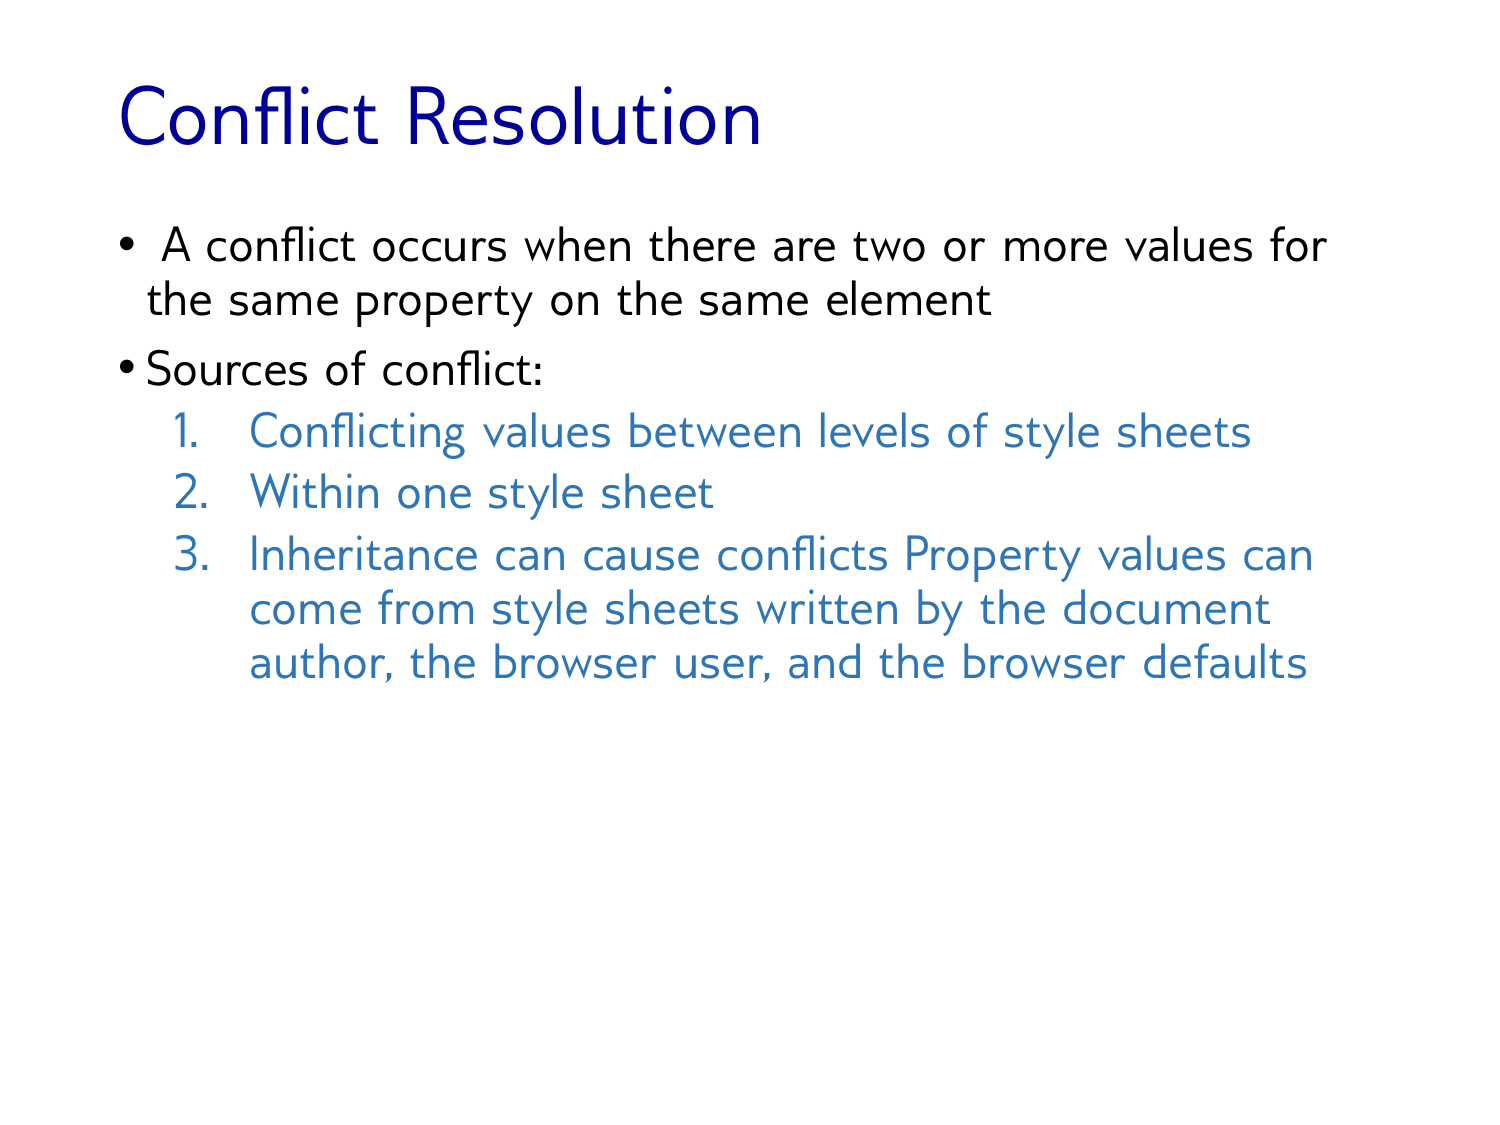

# Conflict Resolution
 A conflict occurs when there are two or more values for the same property on the same element
Sources of conflict:
Conflicting values between levels of style sheets
Within one style sheet
Inheritance can cause conflicts Property values can come from style sheets written by the document author, the browser user, and the browser defaults